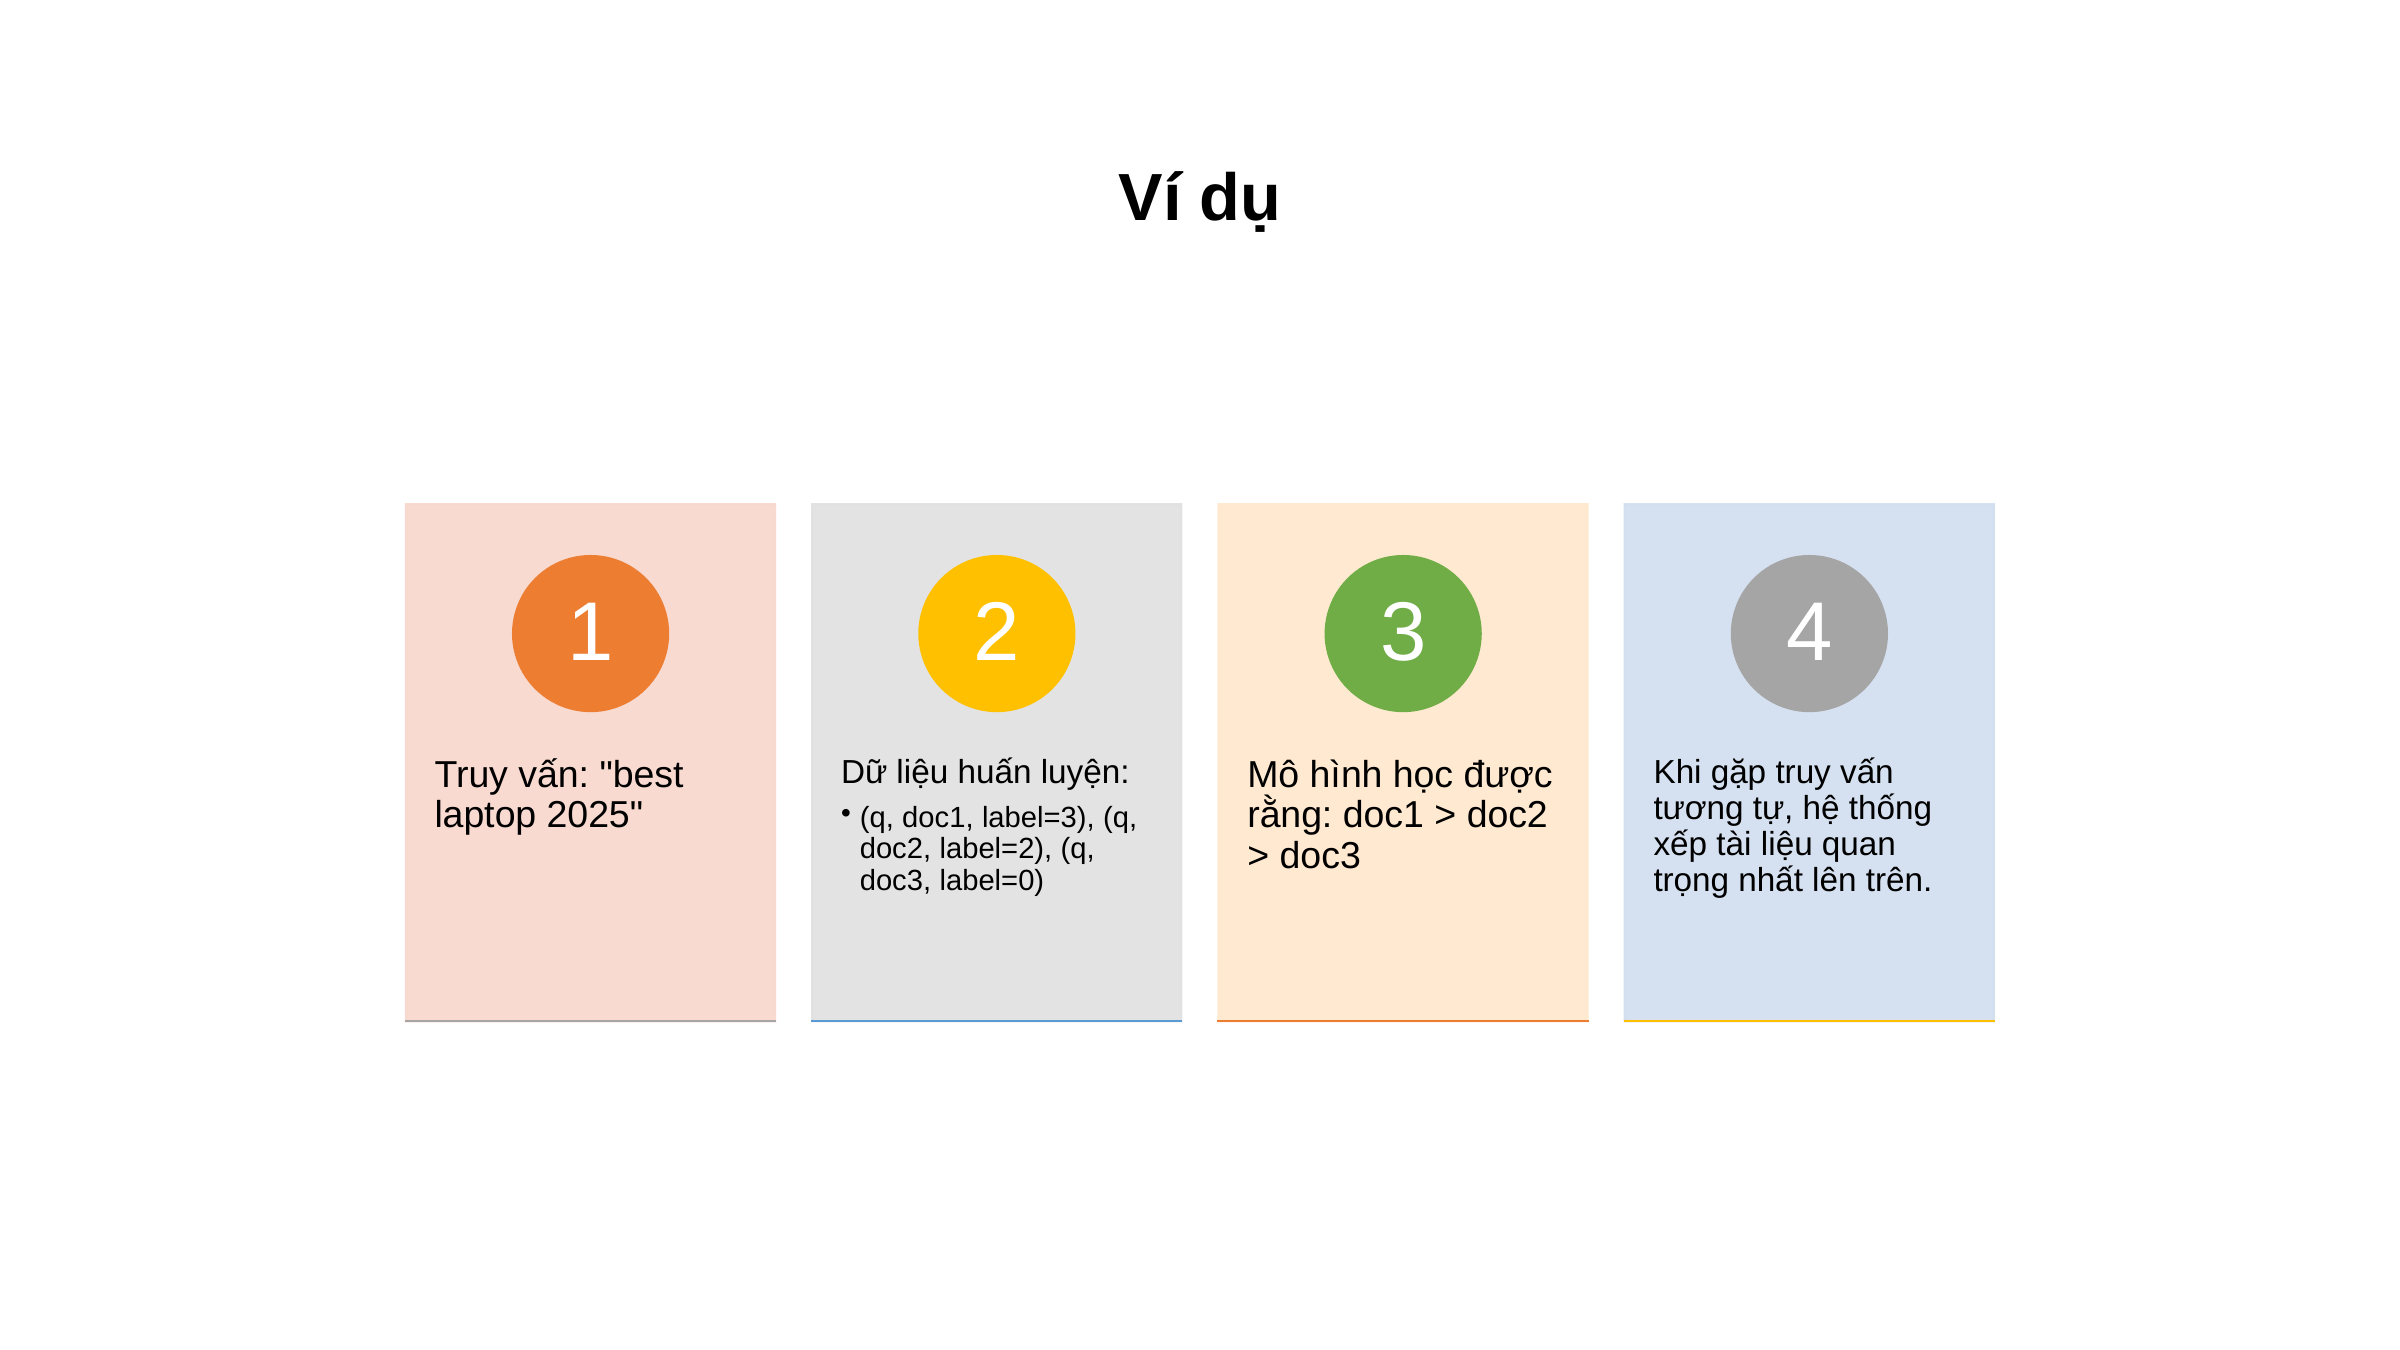

11
Ví dụ
# Ví dụ
Truy vấn: "best laptop 2025"
1
Dữ liệu huấn luyện:
(q, doc1, label=3), (q, doc2, label=2), (q, doc3, label=0)
2
Mô hình học được rằng: doc1 > doc2 > doc3
3
Khi gặp truy vấn tương tự, hệ thống xếp tài liệu quan trọng nhất lên trên.
4